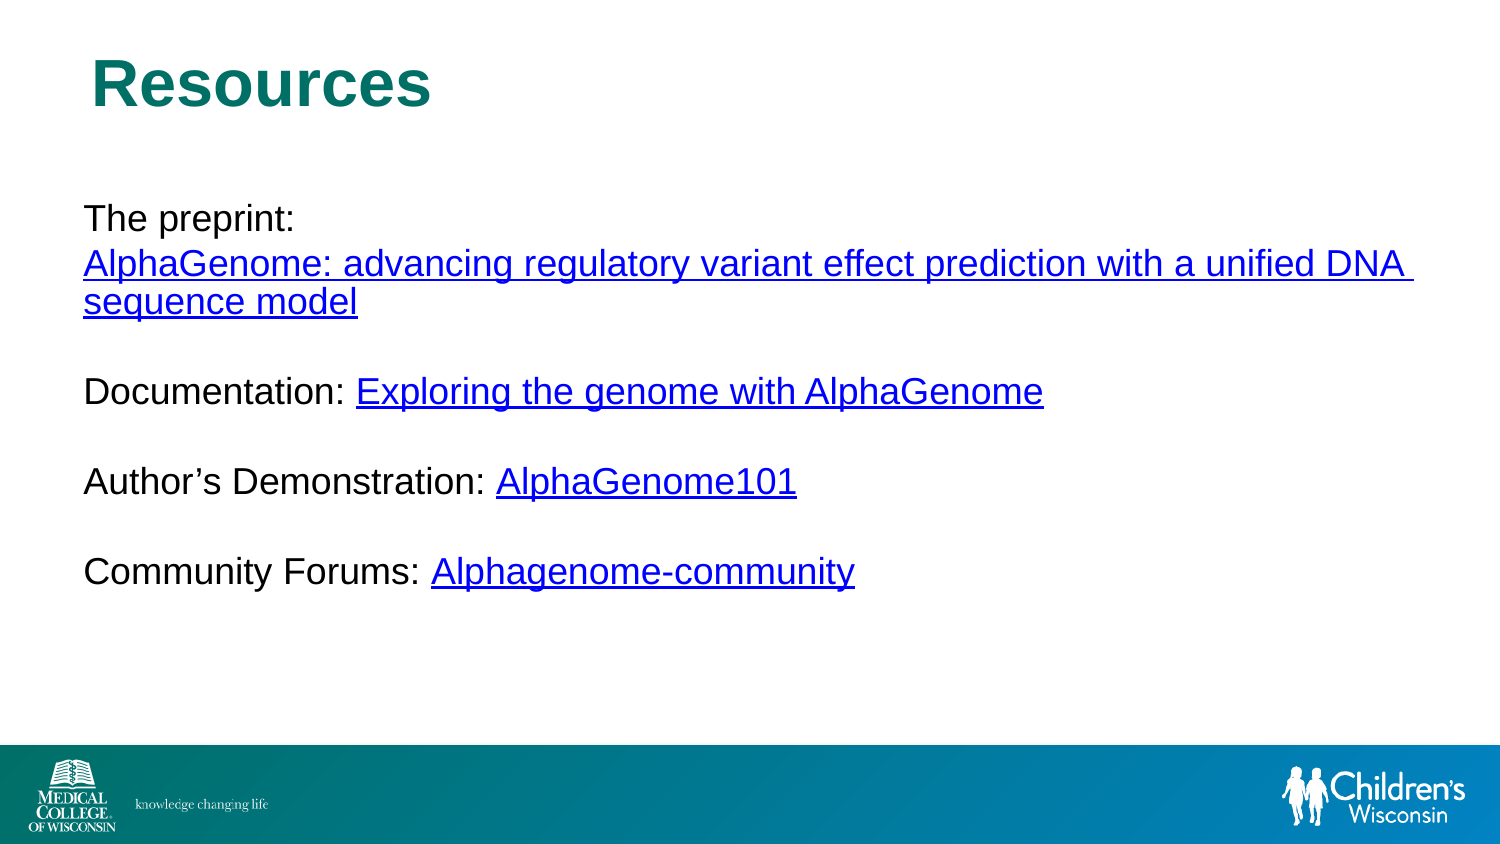

Resources
The preprint: AlphaGenome: advancing regulatory variant effect prediction with a unified DNA sequence model

Documentation: Exploring the genome with AlphaGenome

Author’s Demonstration: AlphaGenome101

Community Forums: Alphagenome-community